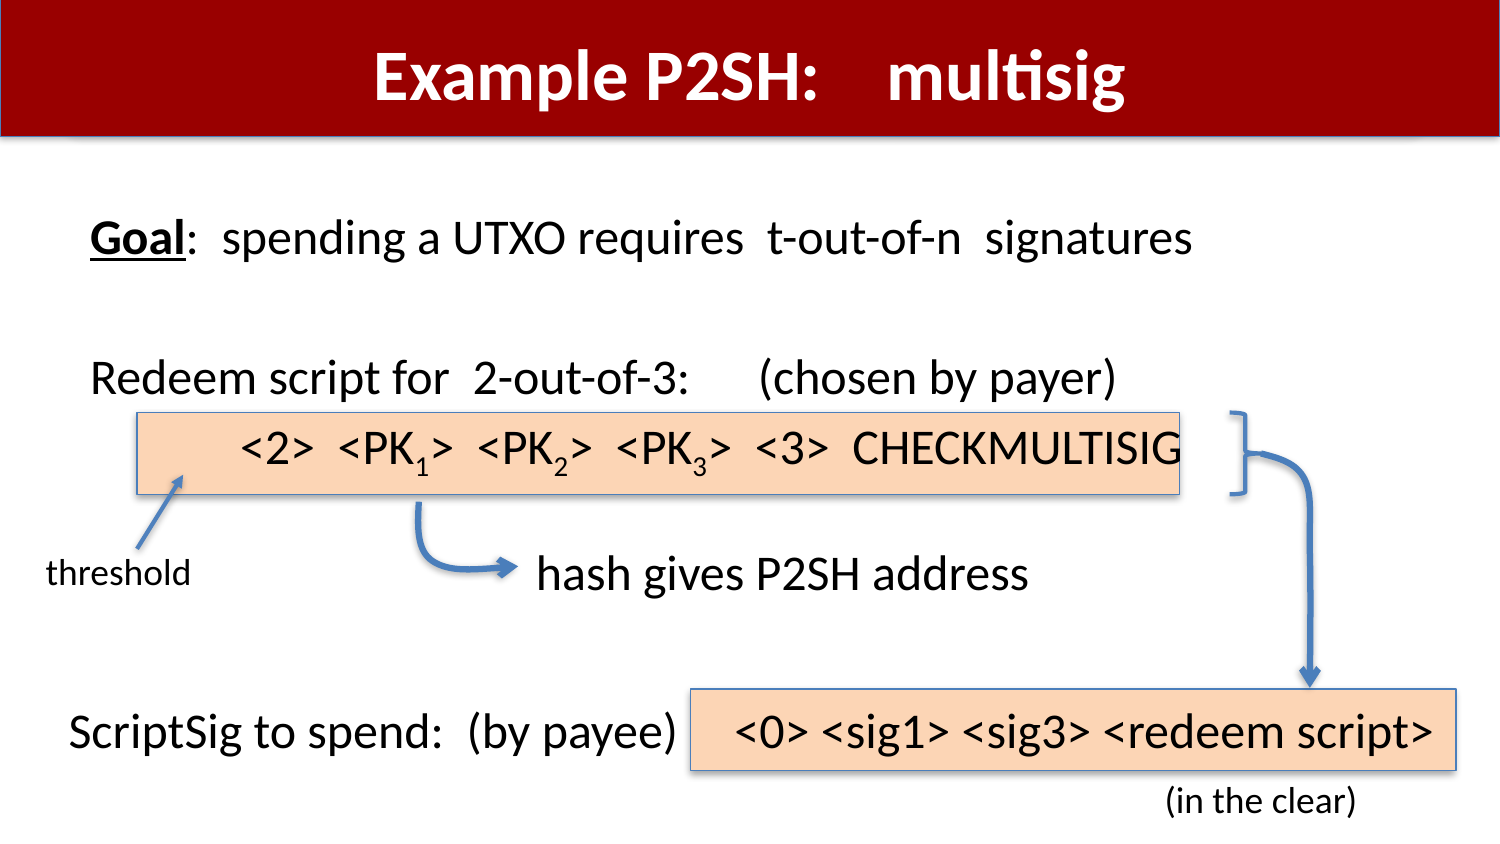

# Example P2SH:    multisig
Goal:  spending a UTXO requires  t-out-of-n  signatures

Redeem script for  2-out-of-3:      (chosen by payer)
	<2>  <PK1>  <PK2>  <PK3>  <3>  CHECKMULTISIG

hash gives P2SH address
threshold

ScriptSig to spend:  (by payee)     <0> <sig1> <sig3> <redeem script>
(in the clear)